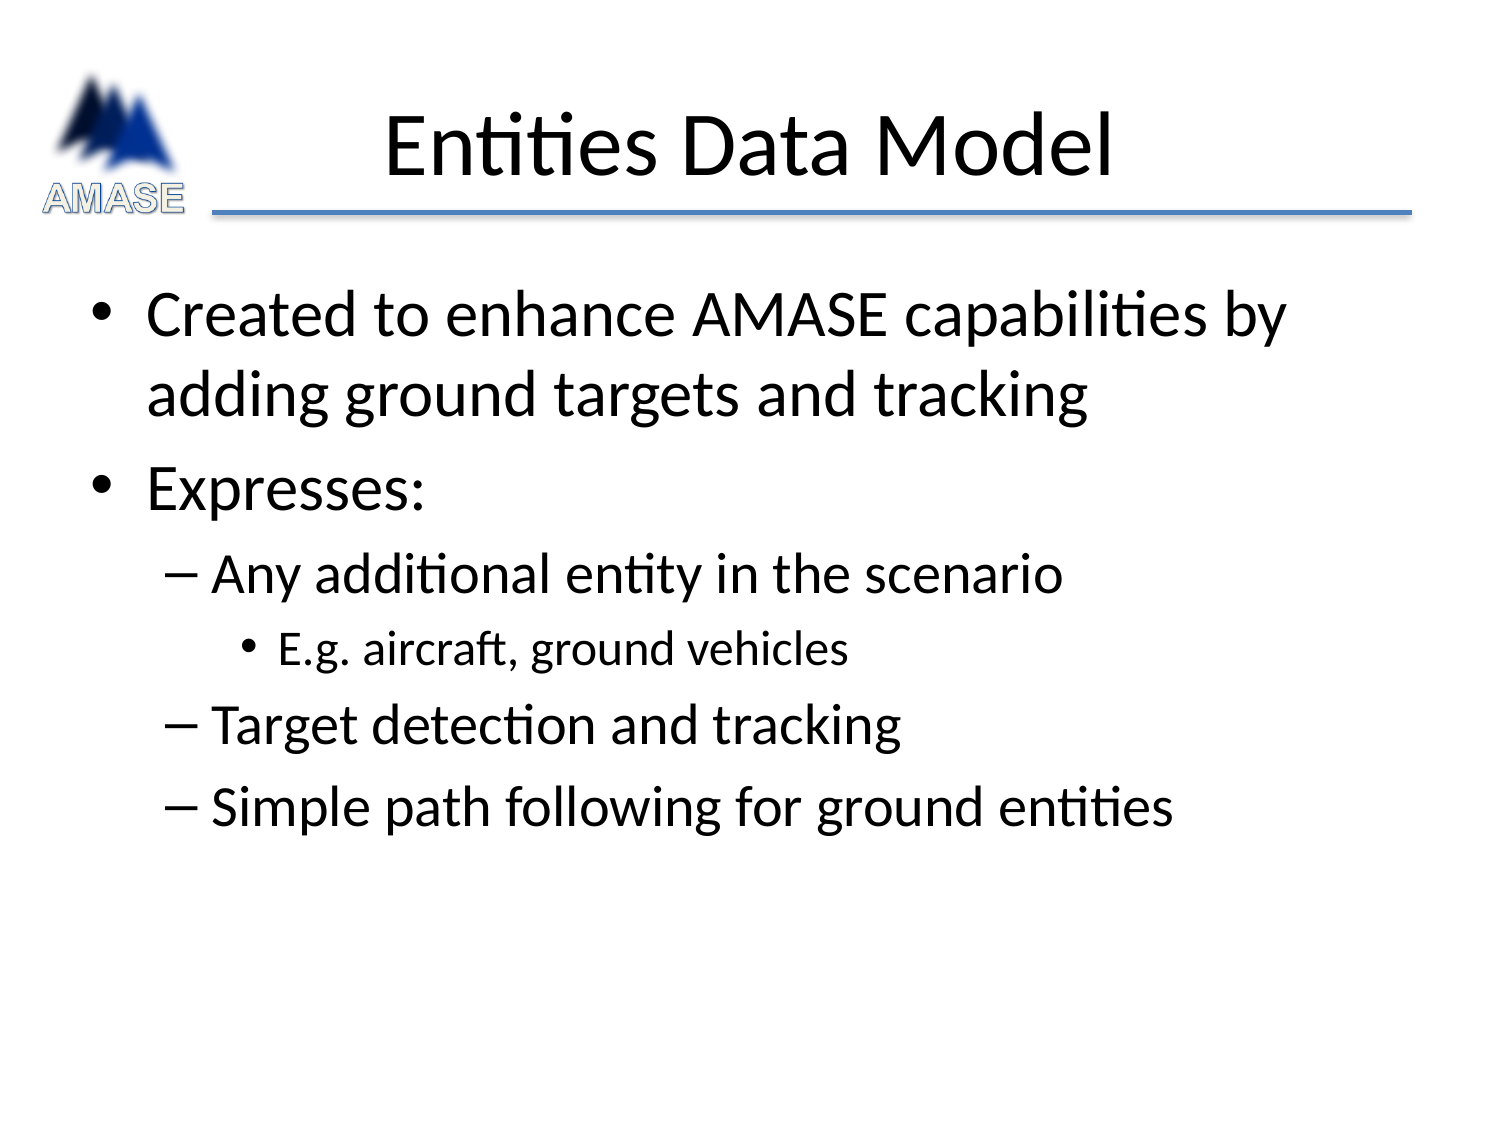

# Entities Data Model
Created to enhance AMASE capabilities by adding ground targets and tracking
Expresses:
Any additional entity in the scenario
E.g. aircraft, ground vehicles
Target detection and tracking
Simple path following for ground entities